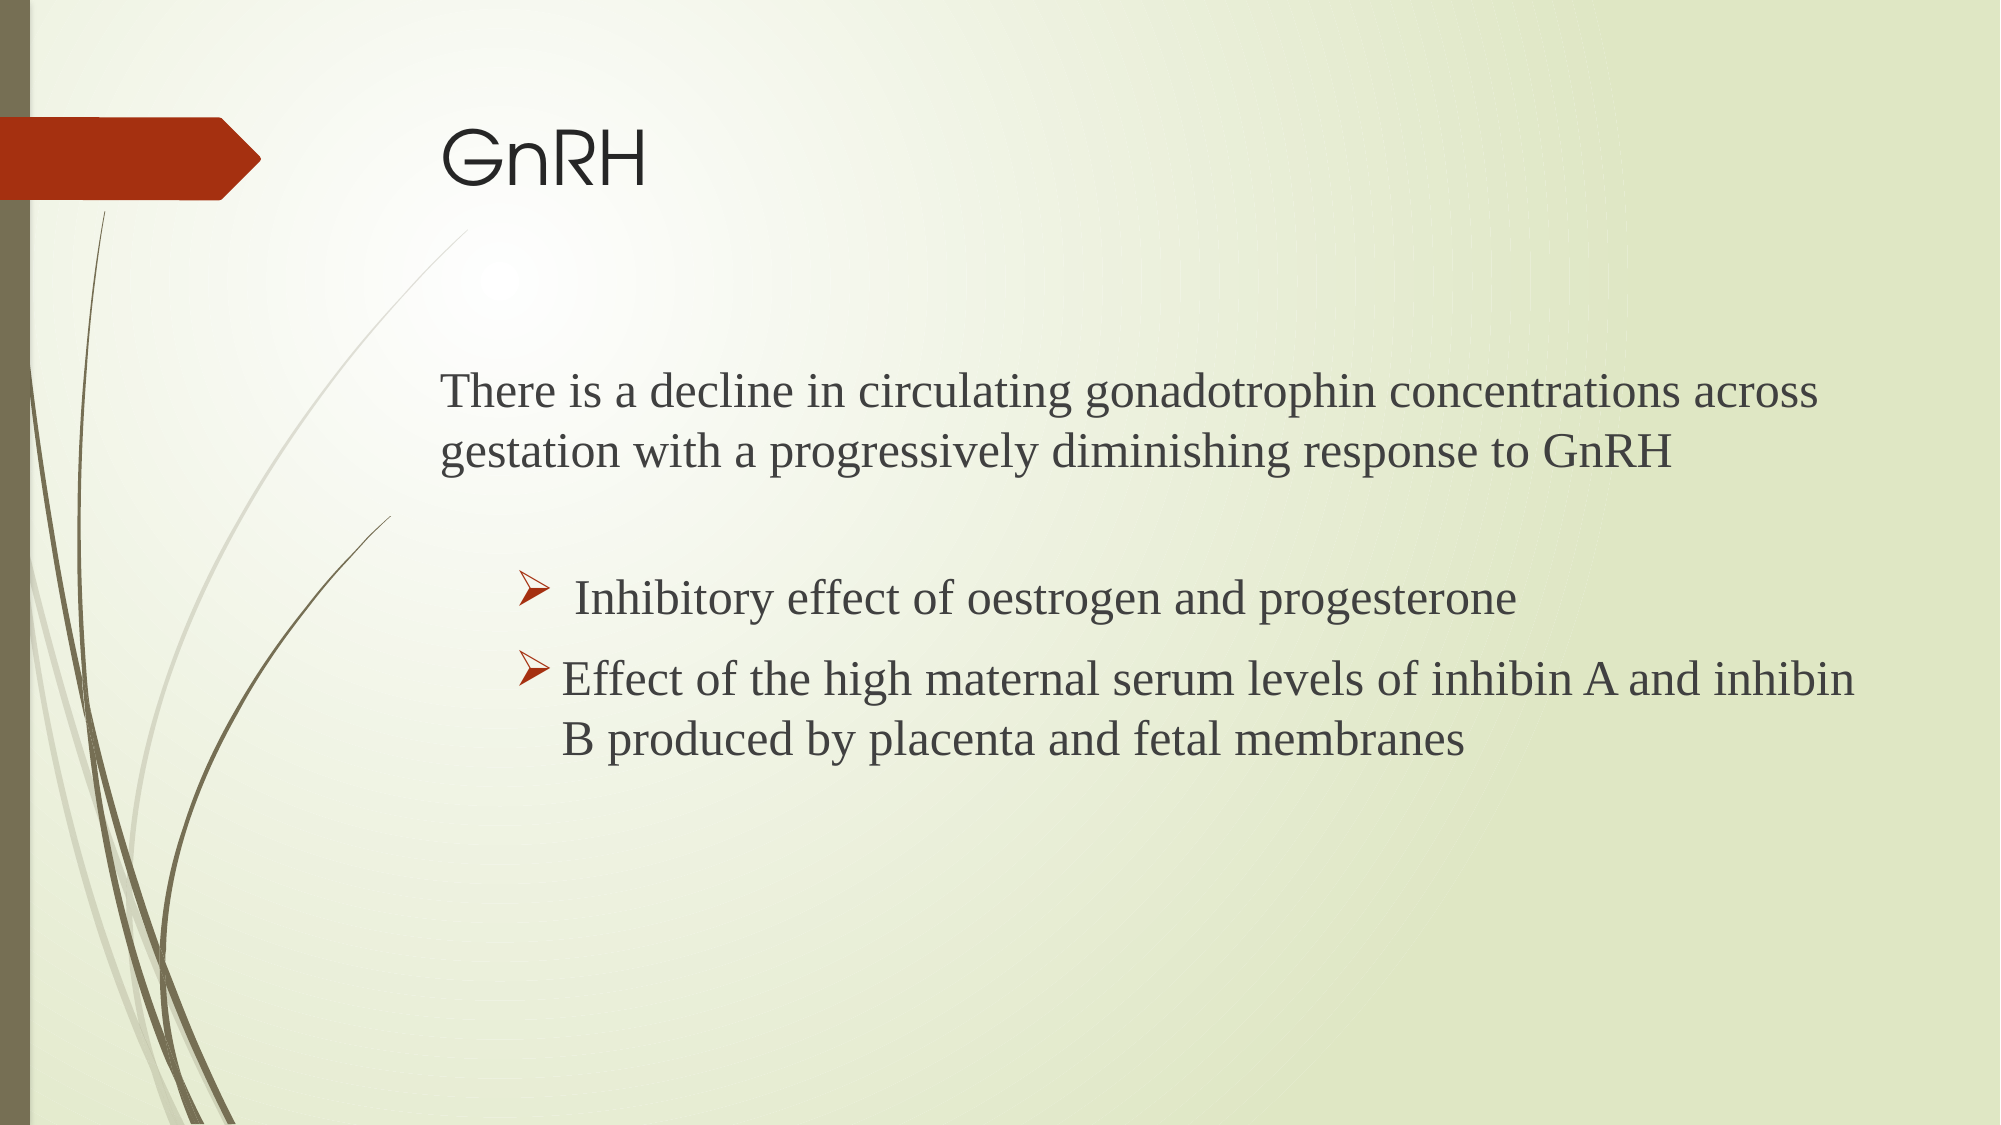

# GnRH
There is a decline in circulating gonadotrophin concentrations across gestation with a progressively diminishing response to GnRH

 Inhibitory effect of oestrogen and progesterone
Effect of the high maternal serum levels of inhibin A and inhibin B produced by placenta and fetal membranes